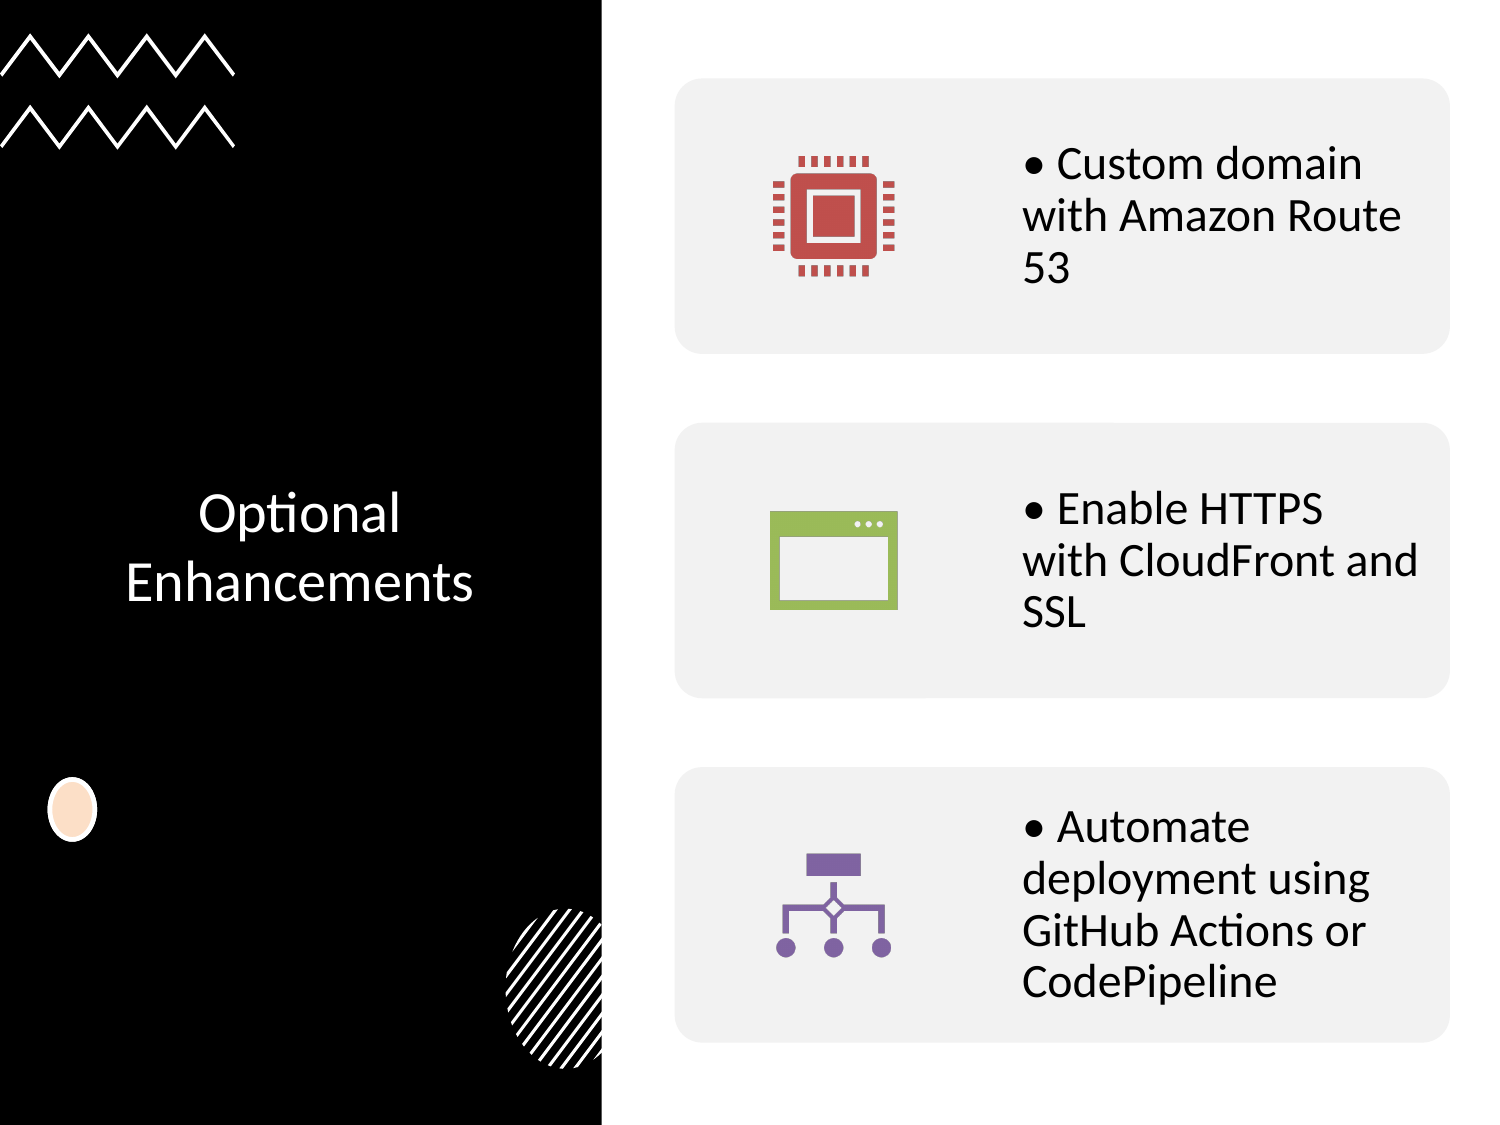

• Custom domain with Amazon Route 53
• Enable HTTPS with CloudFront and SSL
• Automate deployment using GitHub Actions or CodePipeline
# Optional Enhancements